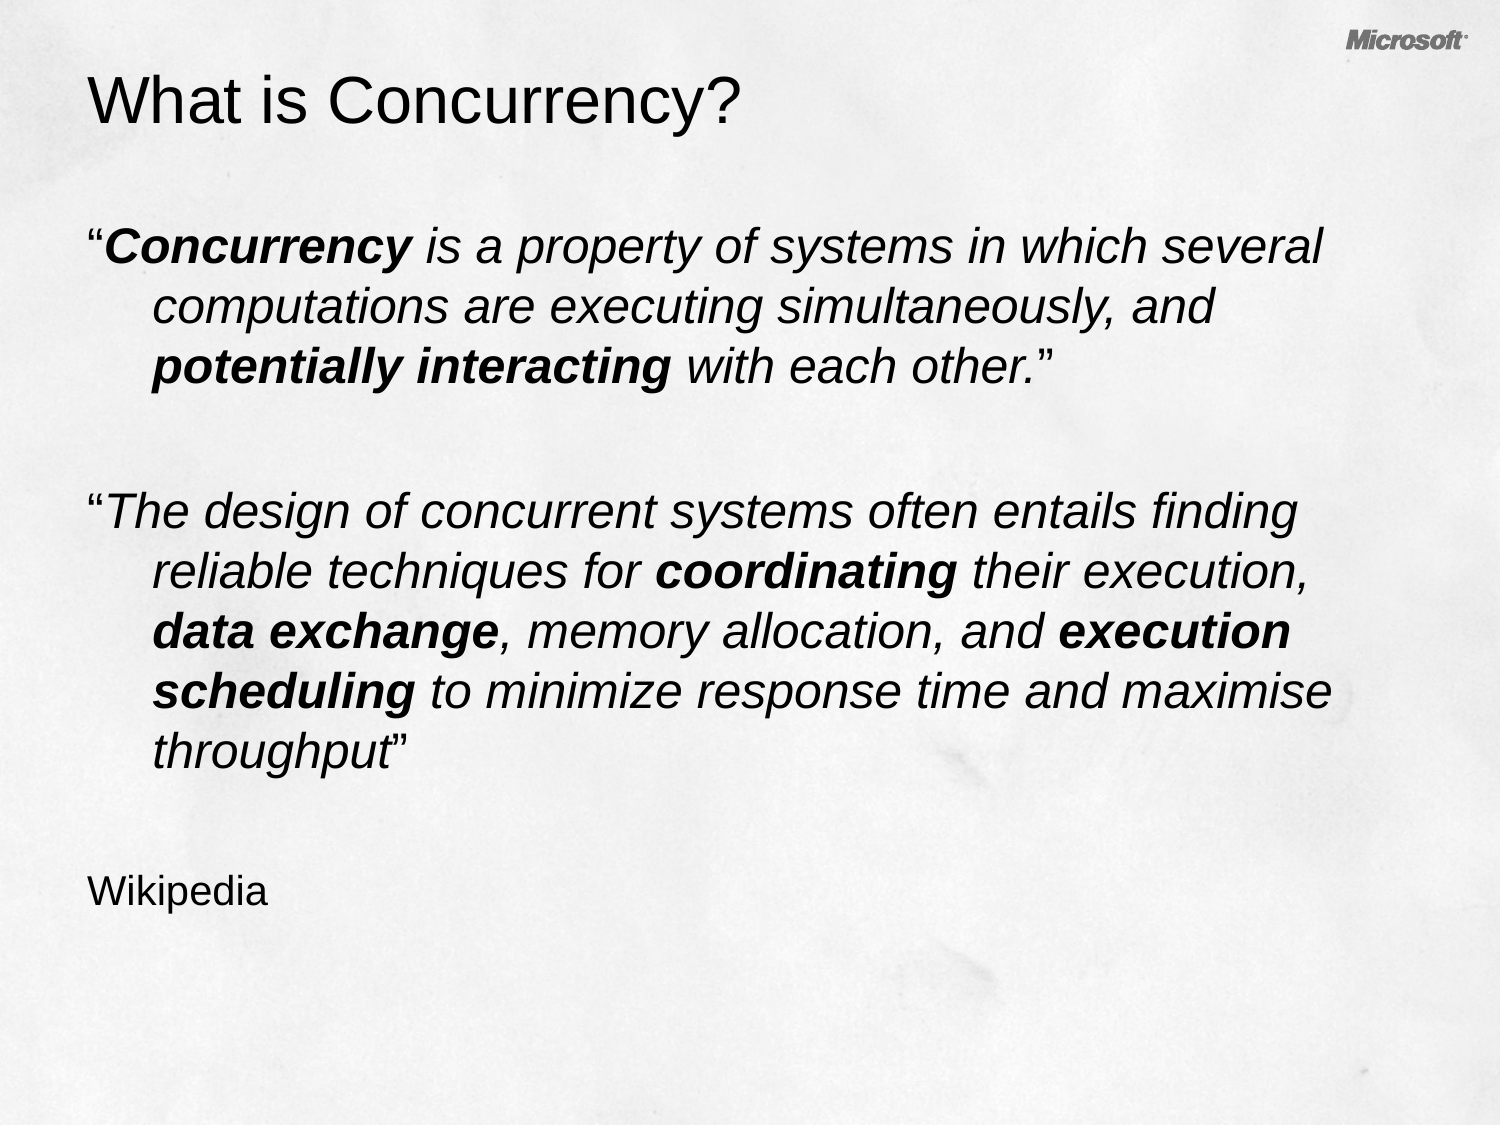

# What is Concurrency?
“Concurrency is a property of systems in which several computations are executing simultaneously, and potentially interacting with each other.”

“The design of concurrent systems often entails finding reliable techniques for coordinating their execution, data exchange, memory allocation, and execution scheduling to minimize response time and maximise throughput”

Wikipedia